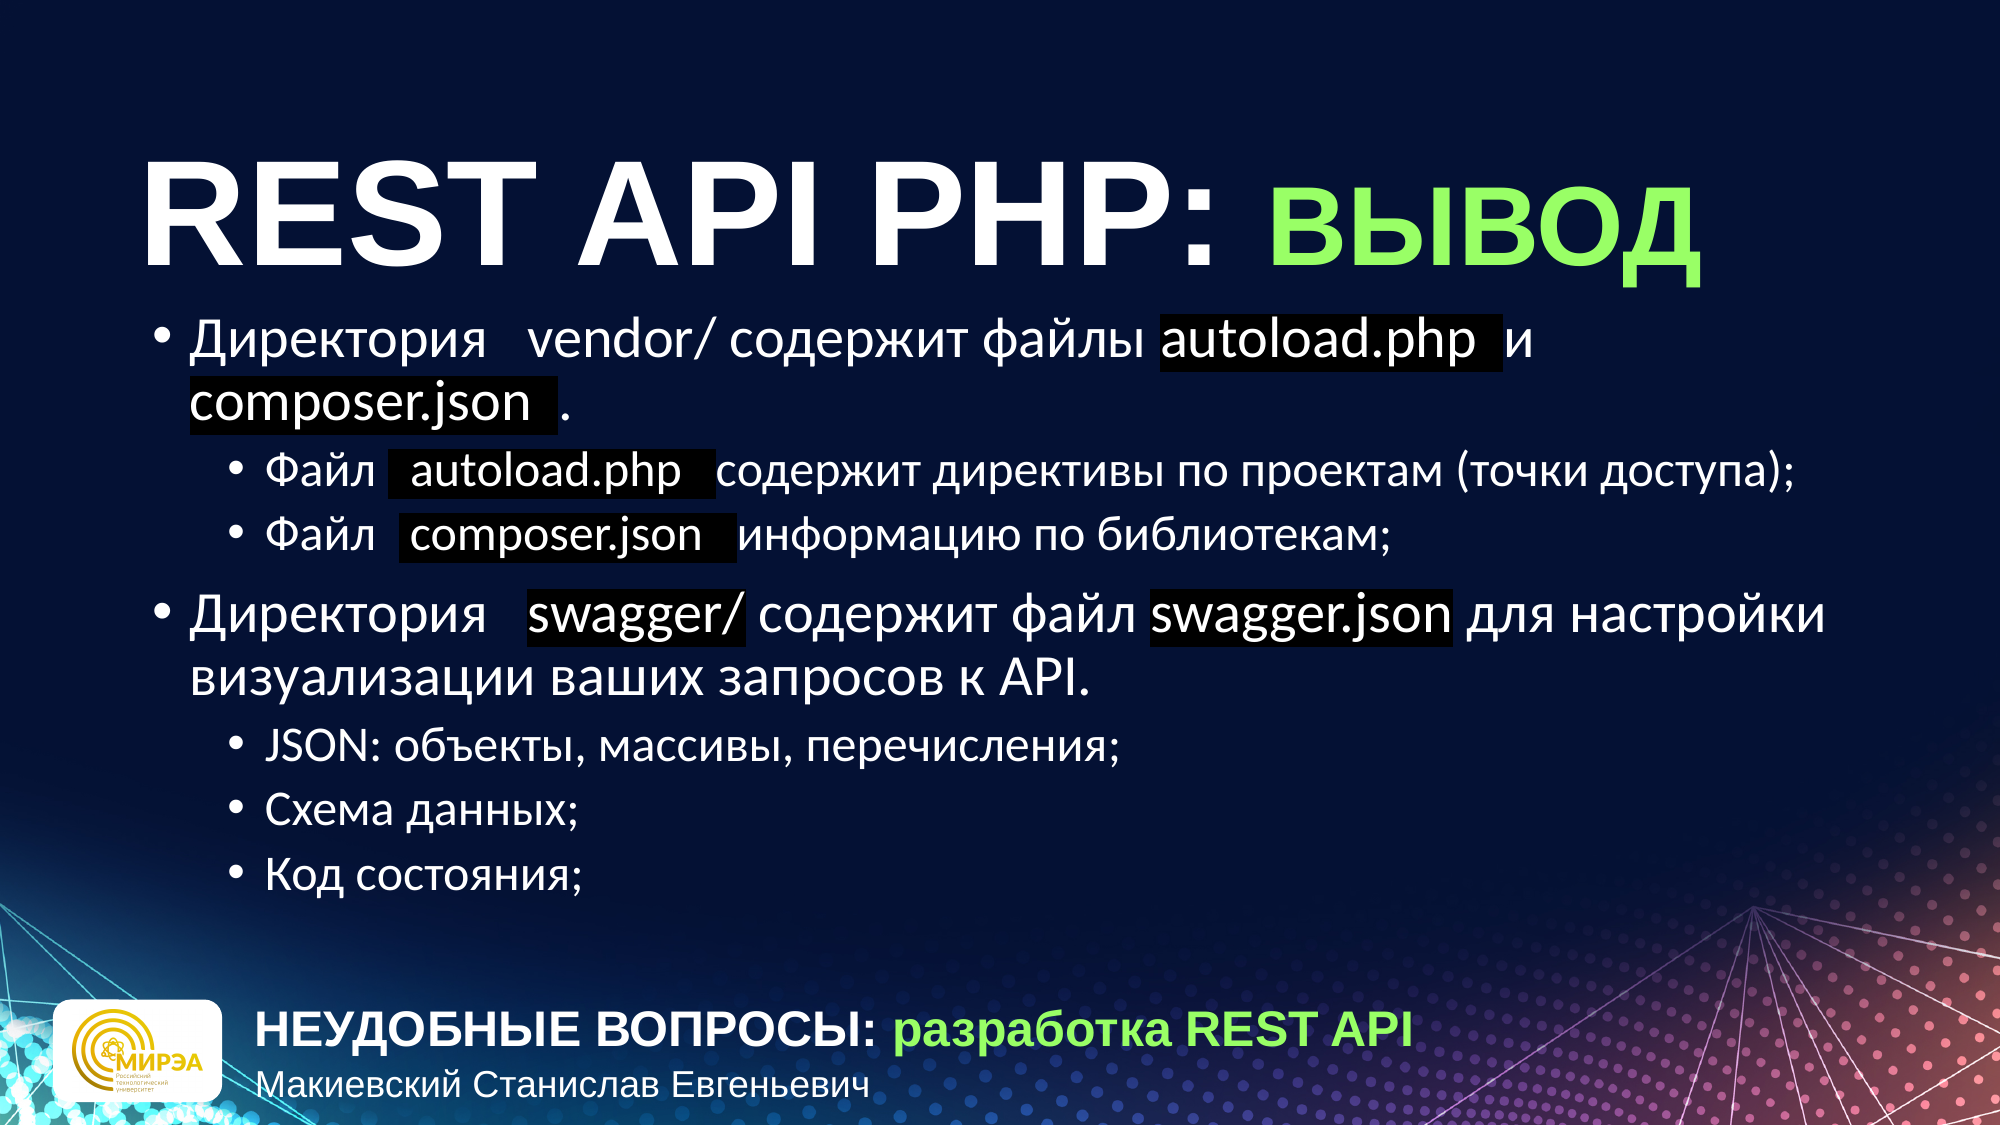

# REST API PHP: ВЫВОД
Директория   vendor/ содержит файлы autoload.php  и   composer.json  .
Файл   autoload.php   содержит директивы по проектам (точки доступа);
Файл   composer.json   информацию по библиотекам;
Директория   swagger/ содержит файл swagger.json для настройки визуализации ваших запросов к API.
JSON: объекты, массивы, перечисления;
Схема данных;
Код состояния;